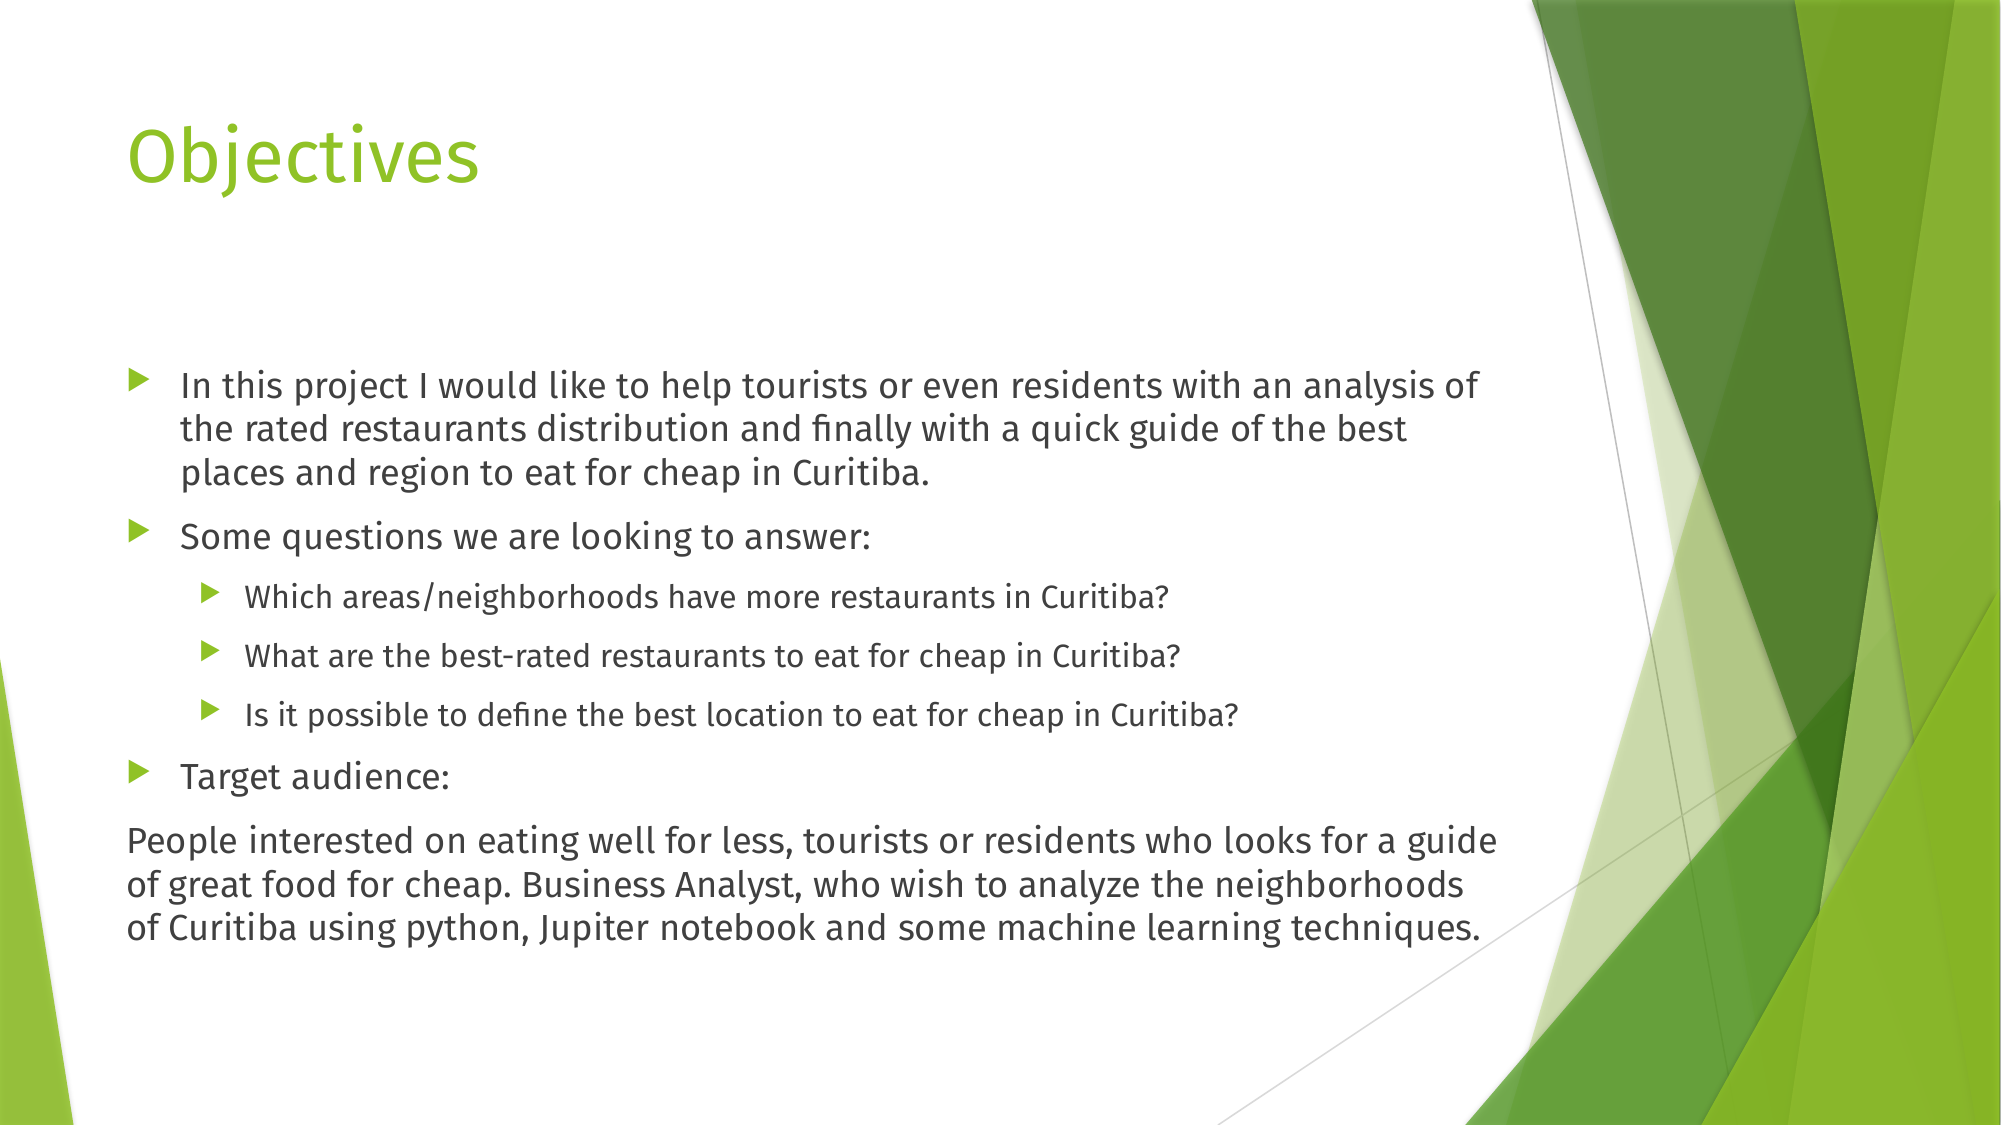

# Objectives
In this project I would like to help tourists or even residents with an analysis of the rated restaurants distribution and finally with a quick guide of the best places and region to eat for cheap in Curitiba.
Some questions we are looking to answer:
Which areas/neighborhoods have more restaurants in Curitiba?
What are the best-rated restaurants to eat for cheap in Curitiba?
Is it possible to define the best location to eat for cheap in Curitiba?
Target audience:
People interested on eating well for less, tourists or residents who looks for a guide of great food for cheap. Business Analyst, who wish to analyze the neighborhoods of Curitiba using python, Jupiter notebook and some machine learning techniques.